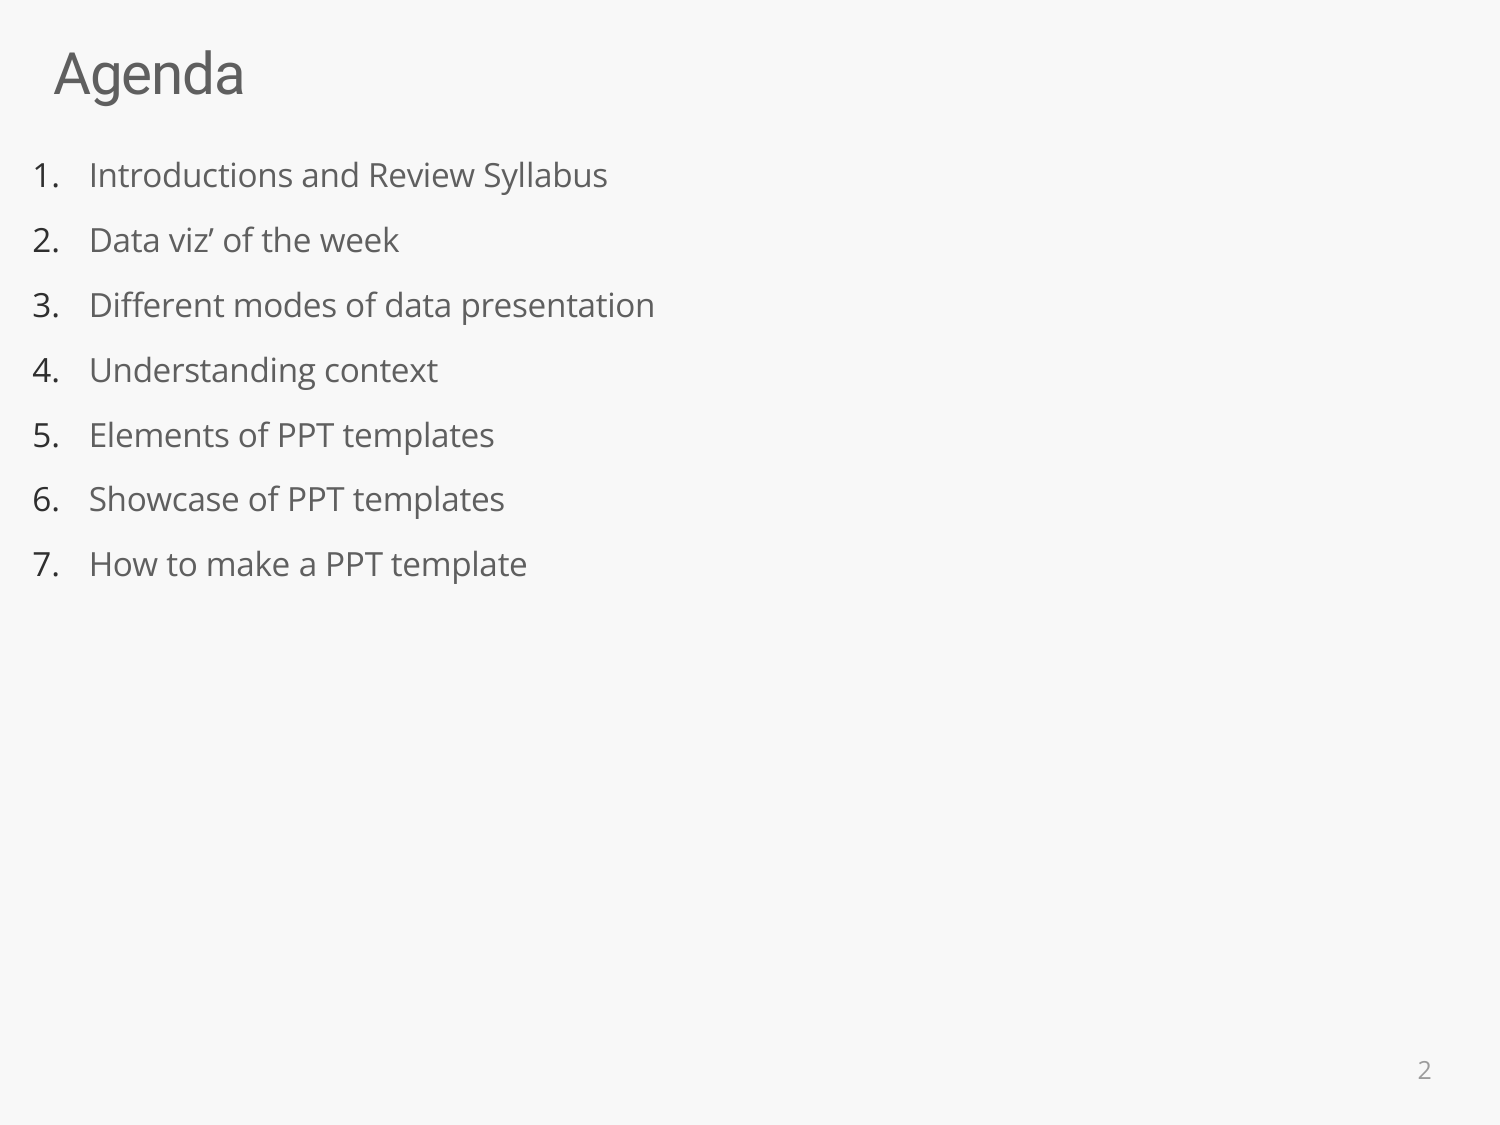

# Agenda
Introductions and Review Syllabus
Data viz’ of the week
Different modes of data presentation
Understanding context
Elements of PPT templates
Showcase of PPT templates
How to make a PPT template
2